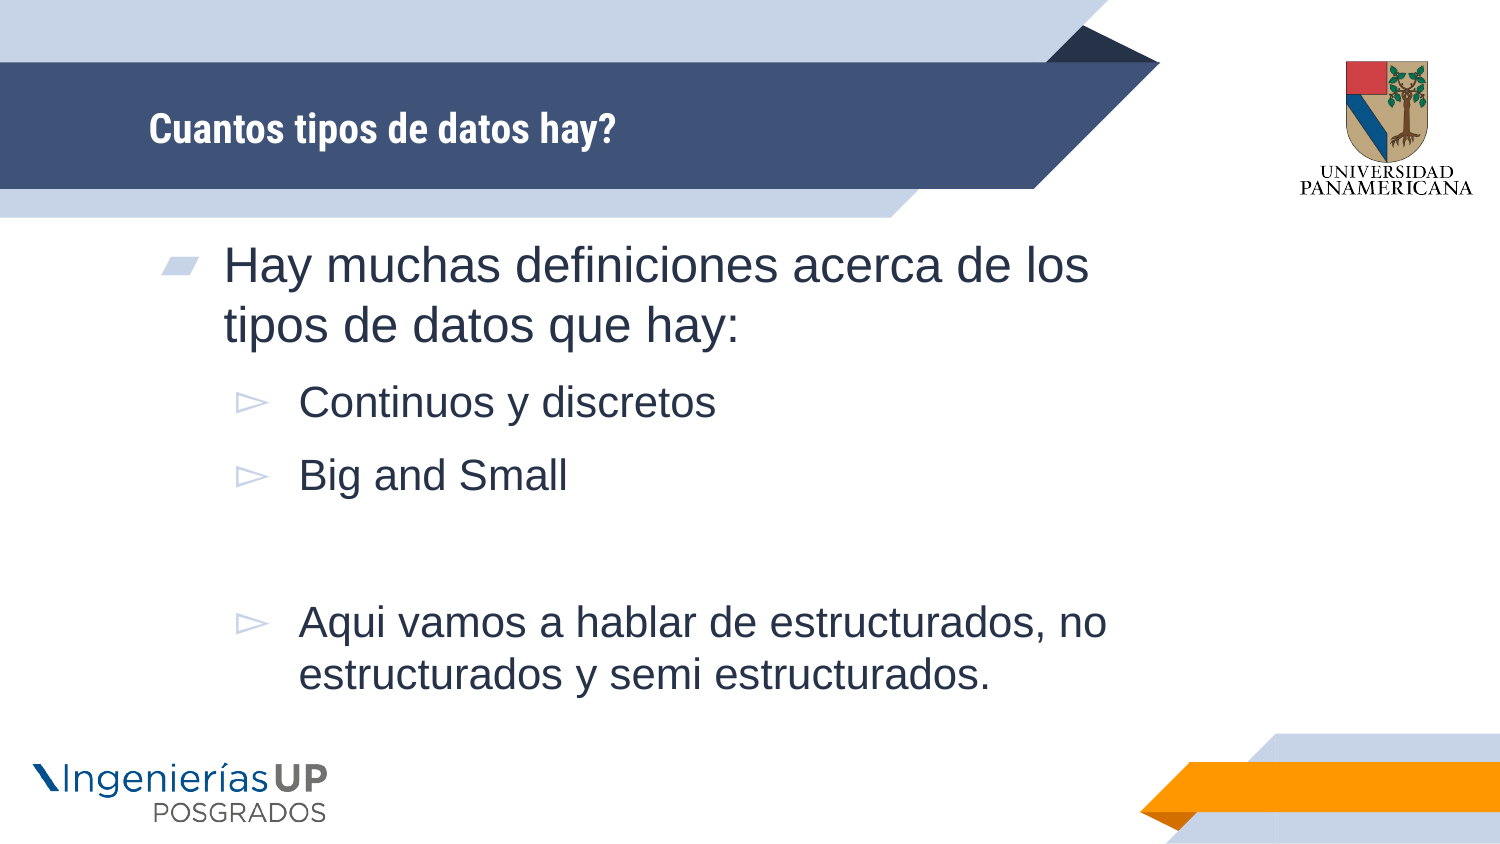

# Cuantos tipos de datos hay?
Hay muchas definiciones acerca de los tipos de datos que hay:
Continuos y discretos
Big and Small

Aqui vamos a hablar de estructurados, no estructurados y semi estructurados.